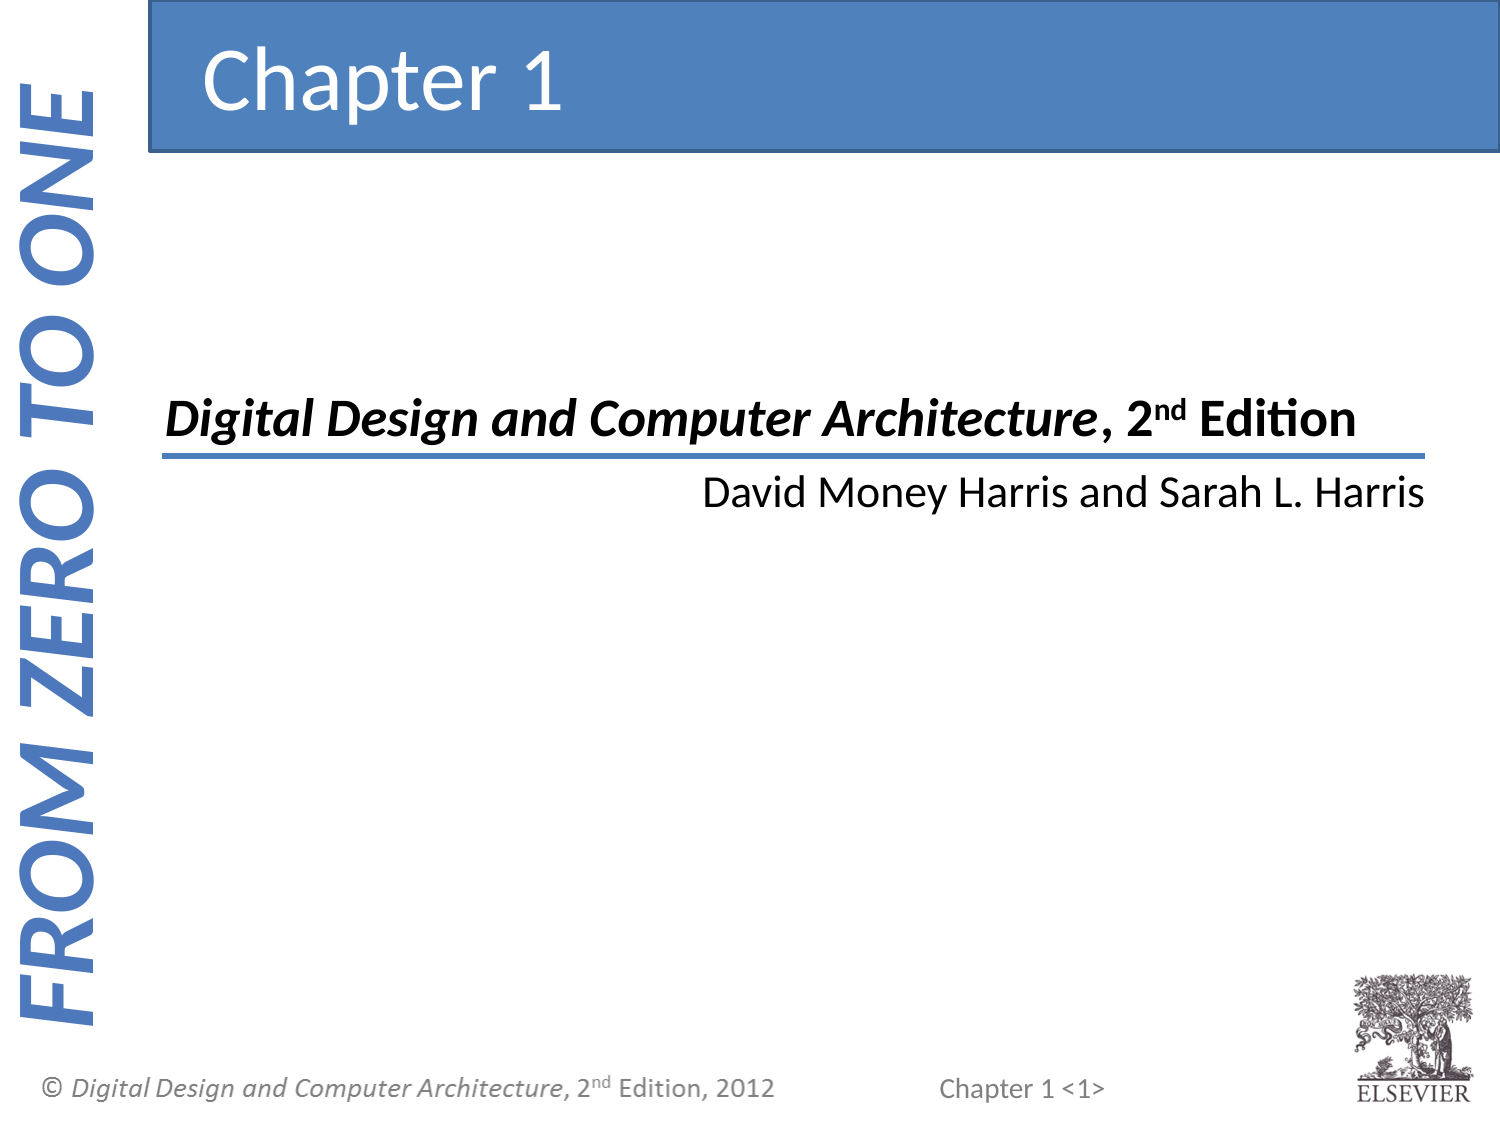

Chapter 1
Digital Design and Computer Architecture, 2nd Edition
David Money Harris and Sarah L. Harris